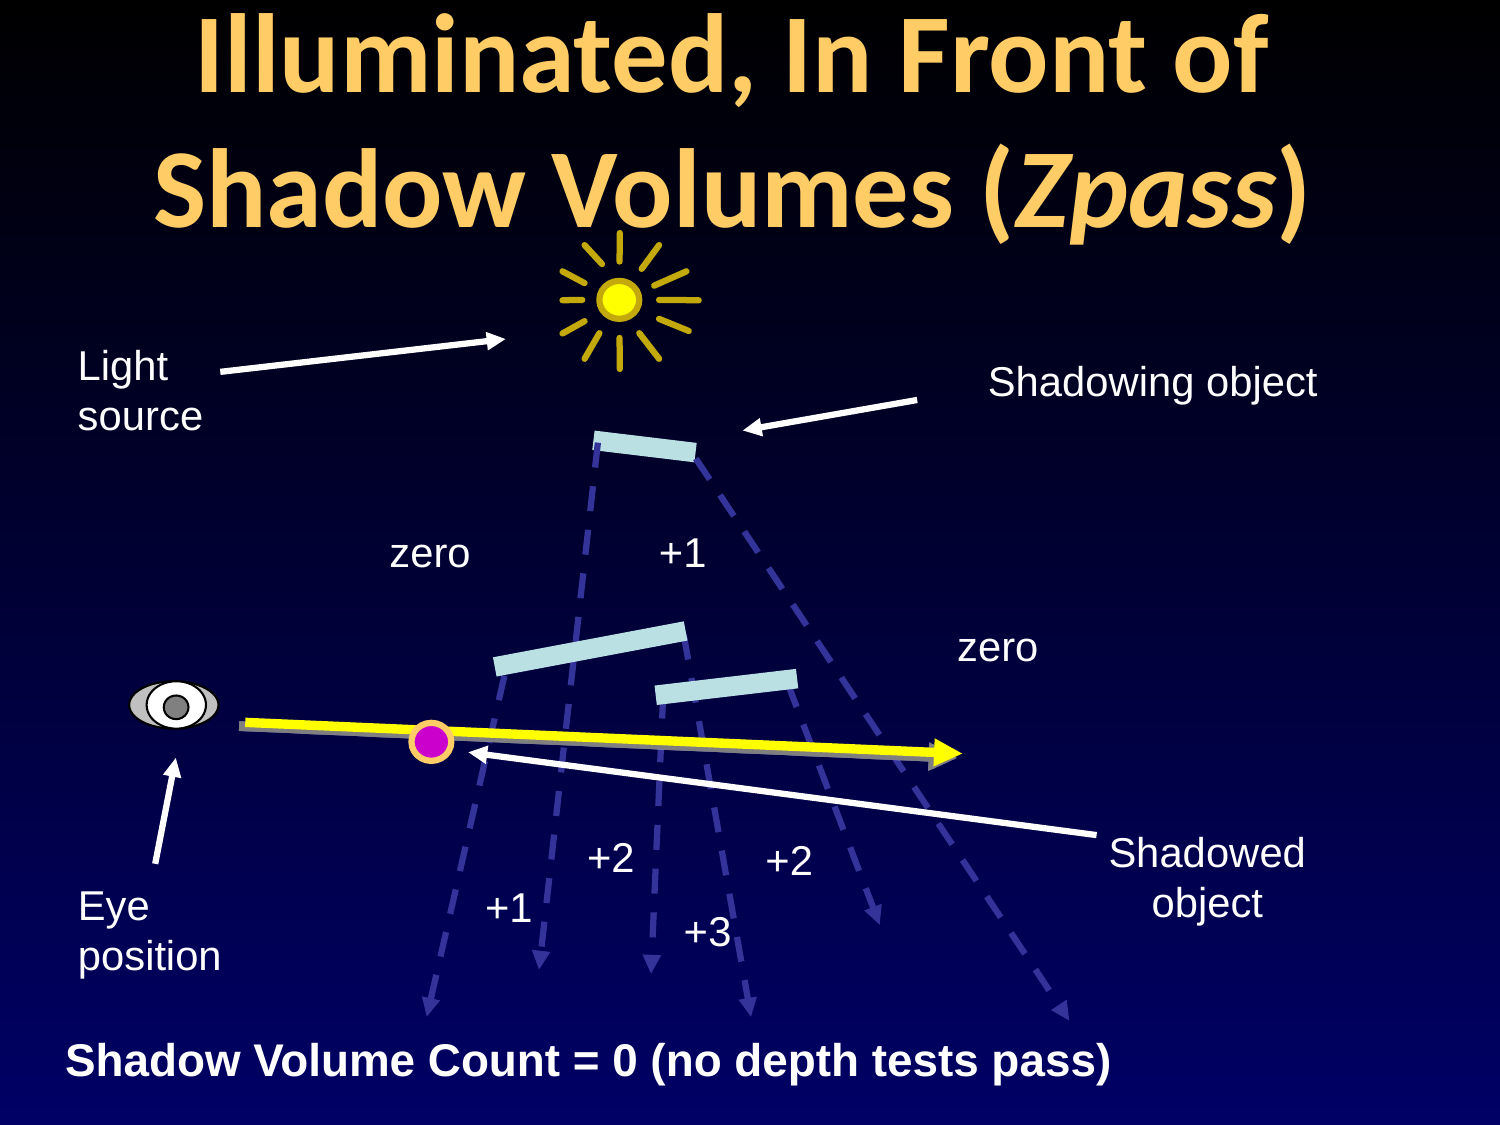

# Illuminated, In Front of Shadow Volumes (Zpass)

Light
source

Shadowing object

zero
+1

zero

Shadowed
object
+2
+2

Eye
position
+1

+3
Shadow Volume Count = 0 (no depth tests pass)